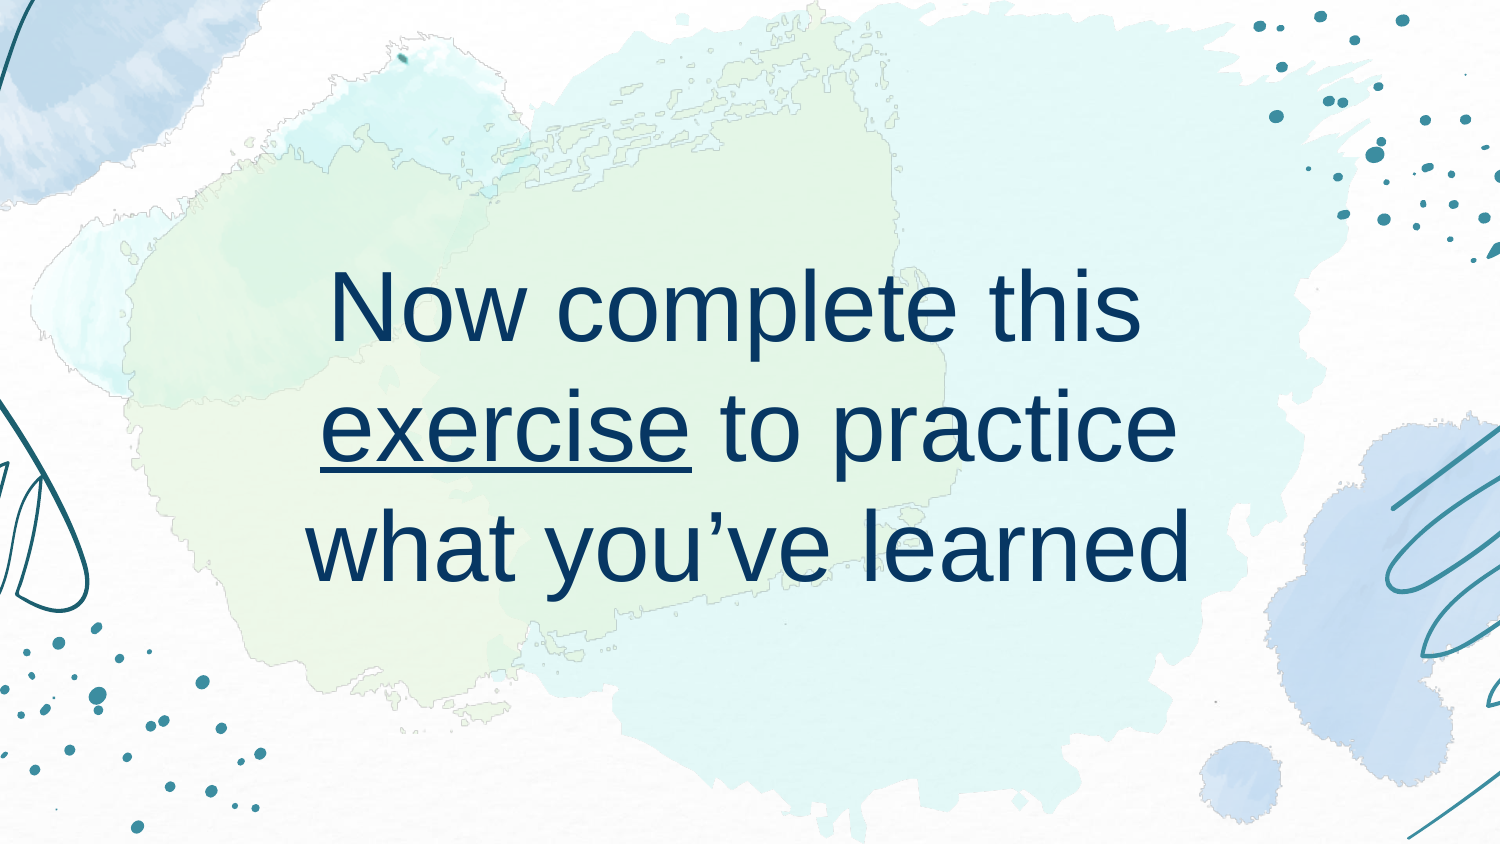

# Now complete this exercise to practice what you’ve learned